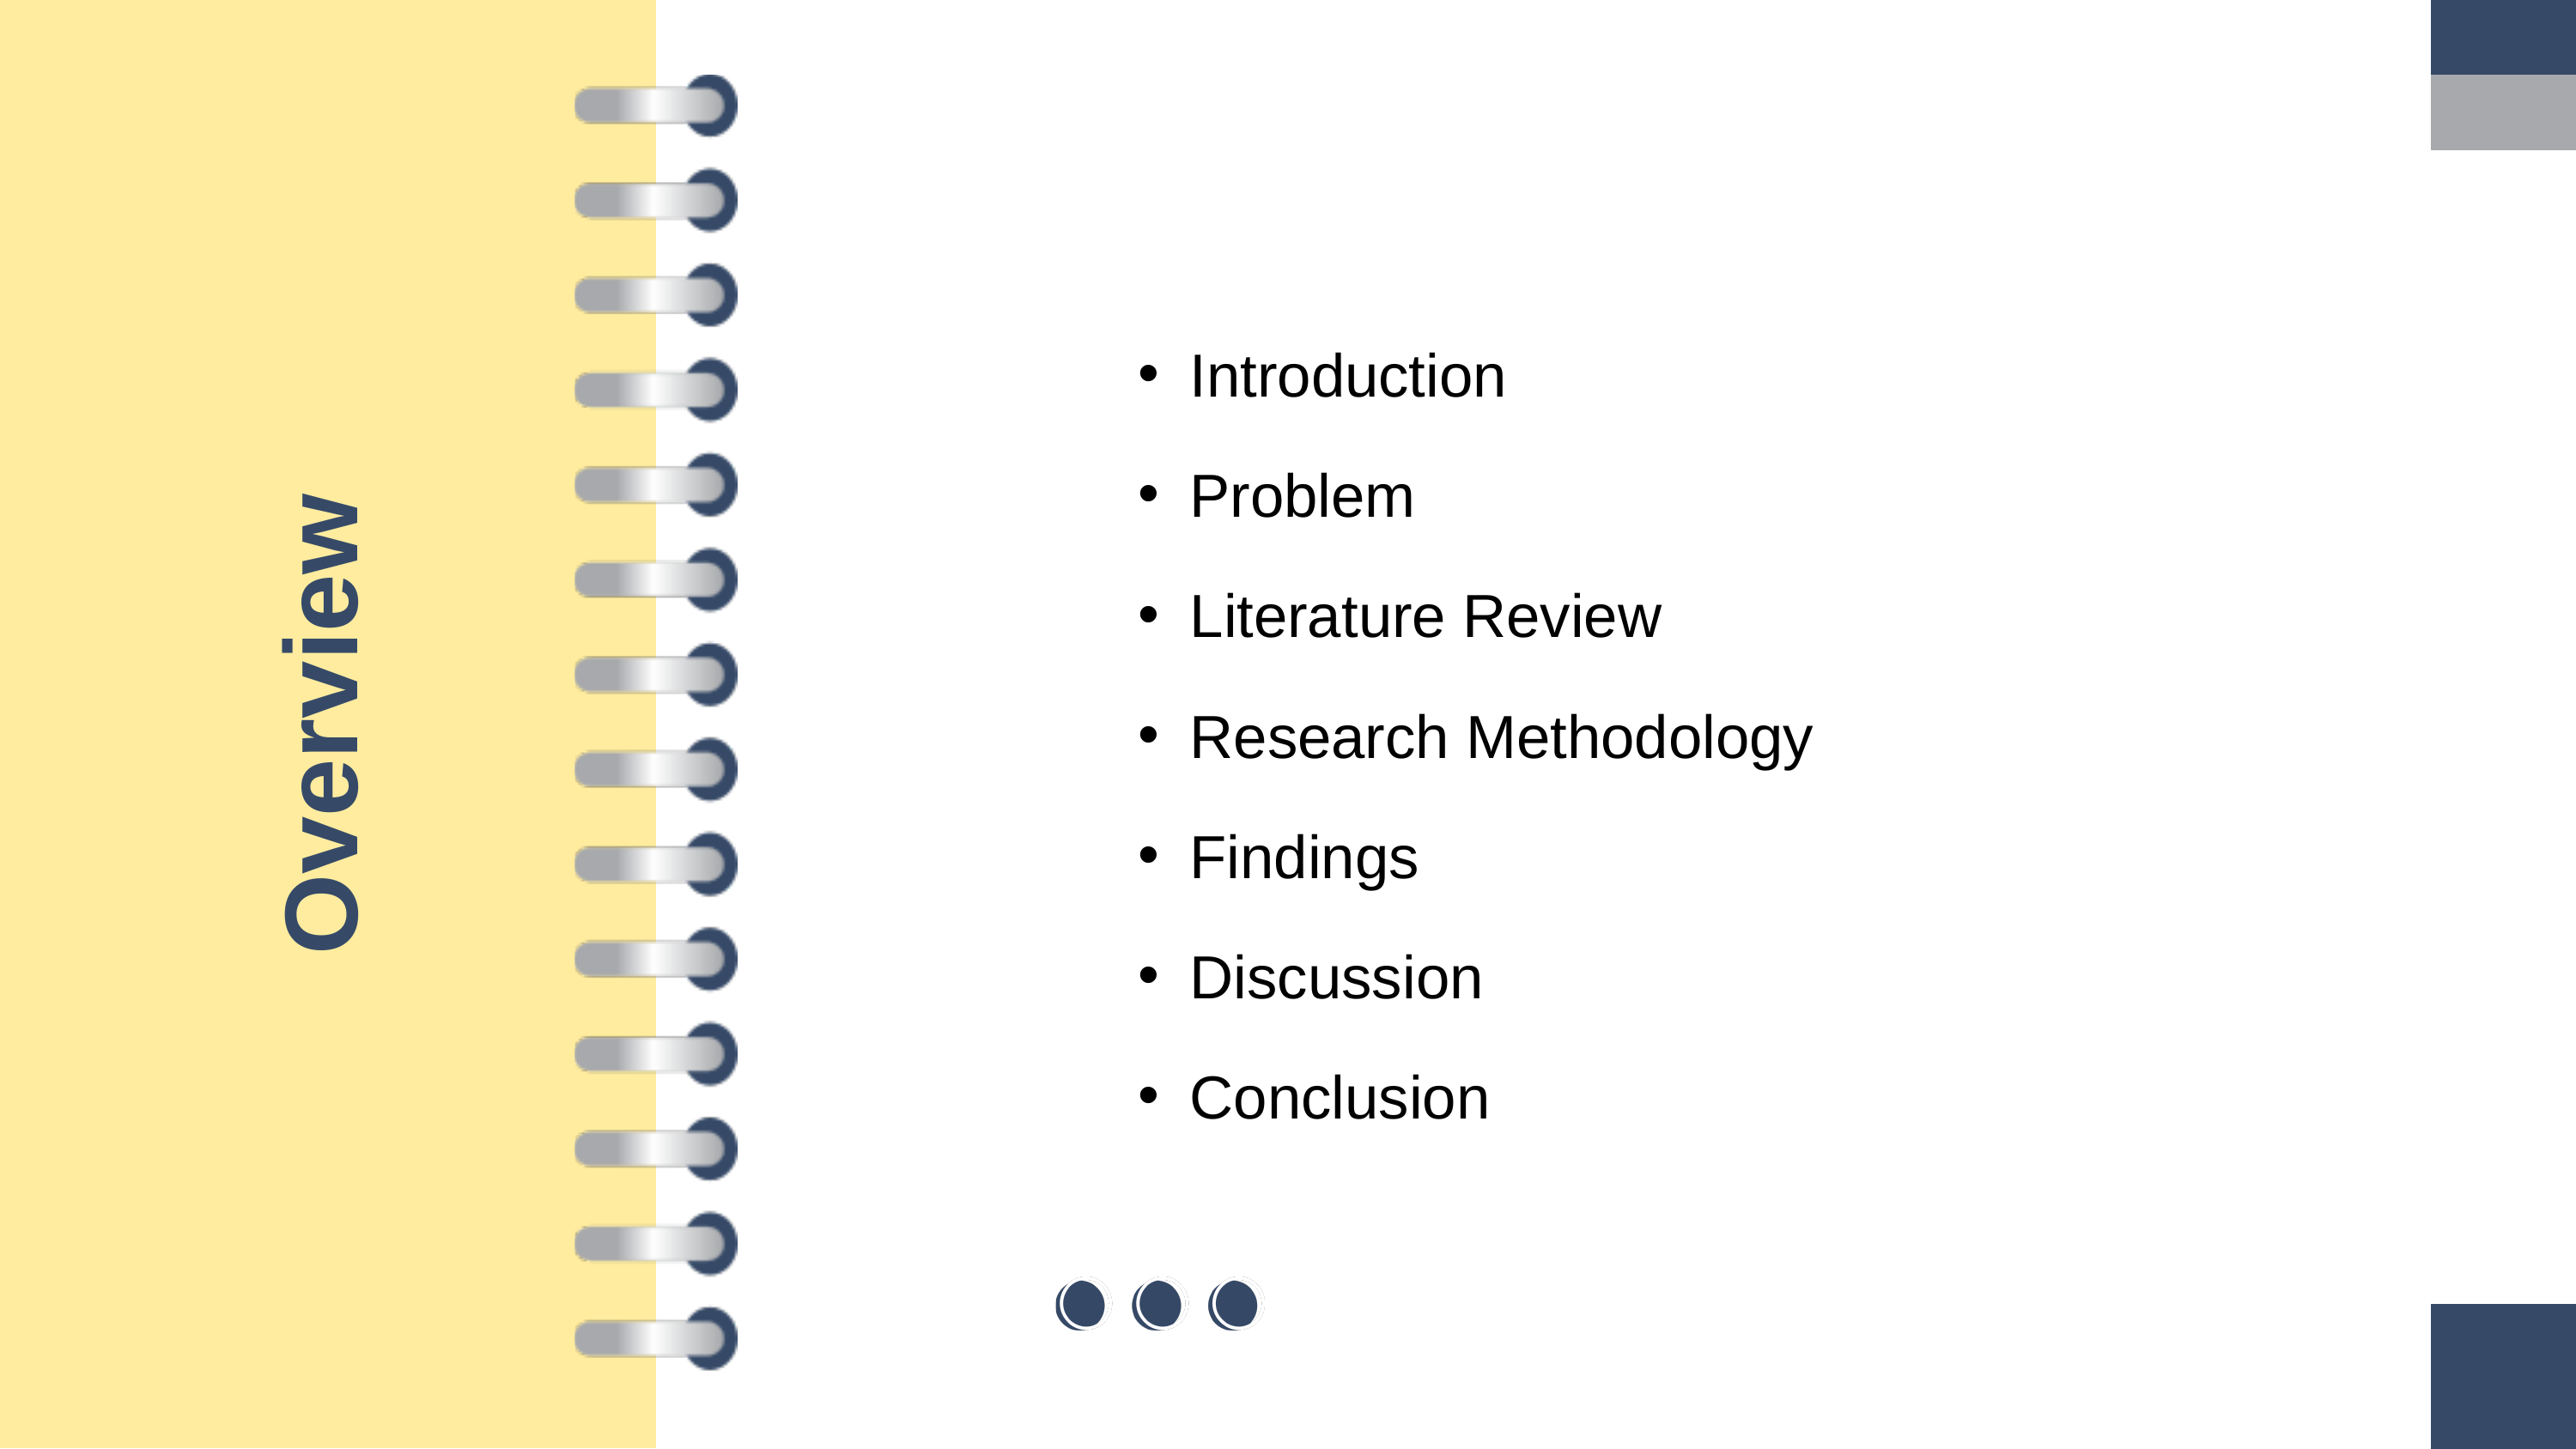

Introduction
Problem
Literature Review
Research Methodology
Findings
Discussion
Conclusion
Overview